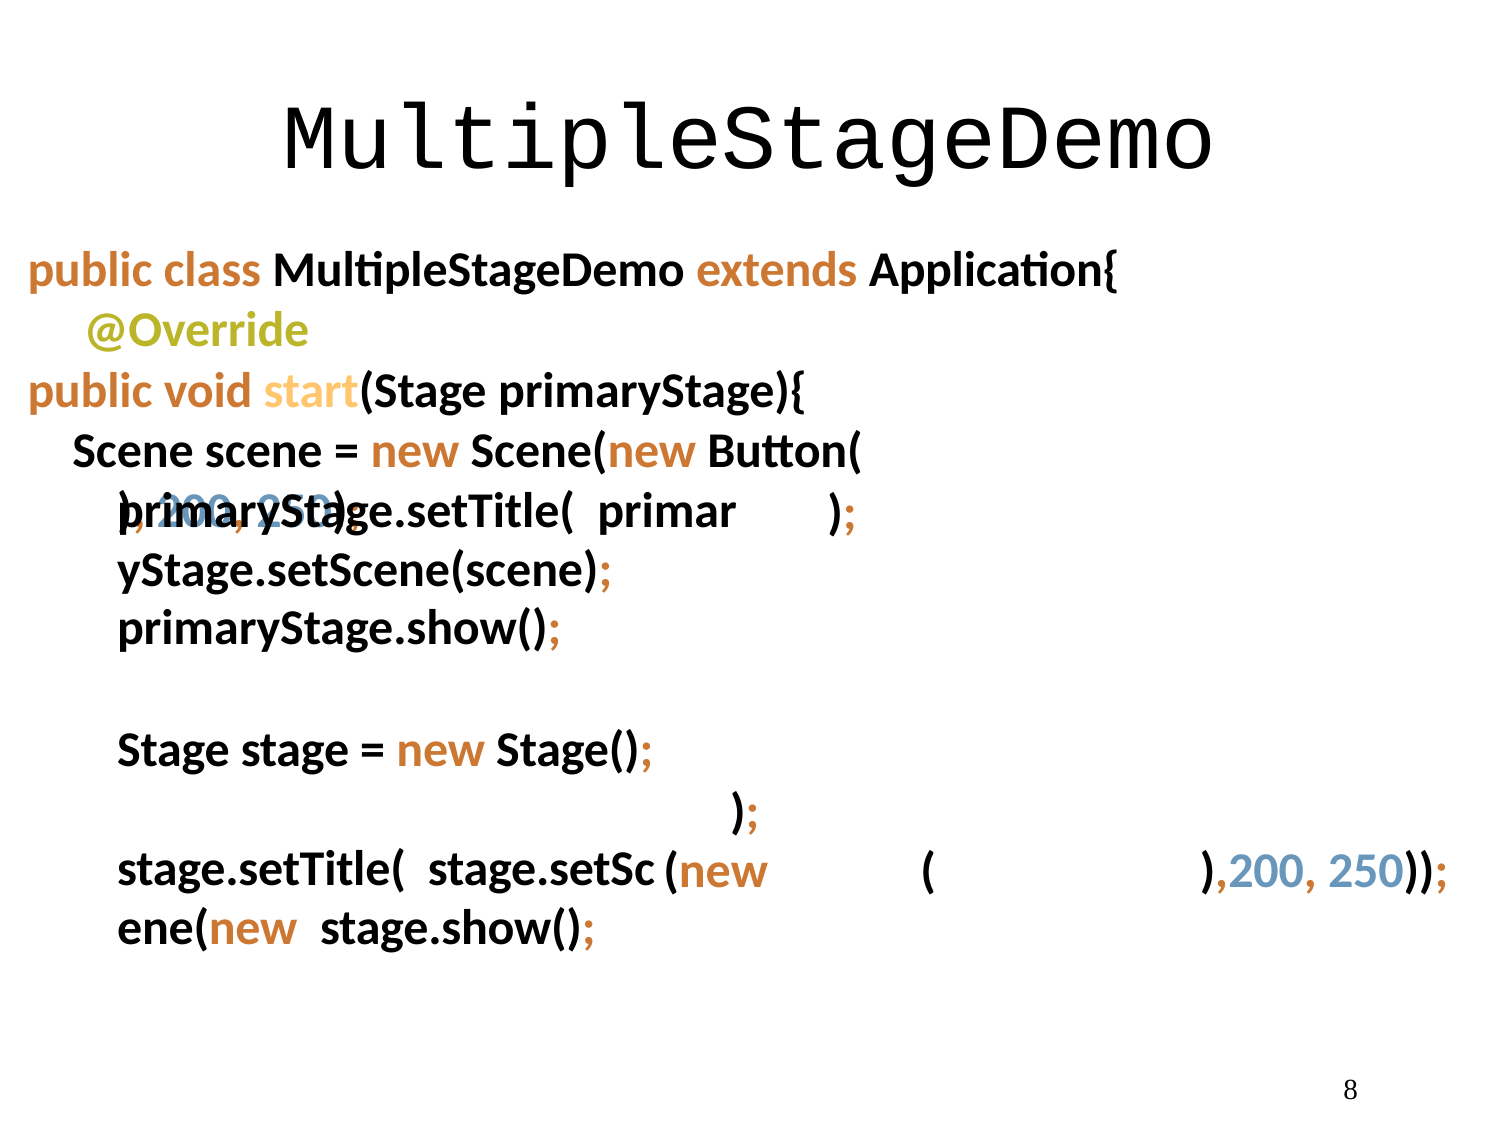

# MultipleStageDemo
public class MultipleStageDemo extends Application{  @Override
public void start(Stage primaryStage){
Scene scene = new Scene(new Button(	), 200, 250);
primaryStage.setTitle(  primaryStage.setScene(scene);  primaryStage.show();
);
Stage stage = new Stage();  stage.setTitle(  stage.setScene(new  stage.show();
);
(new
(
),200, 250));
8